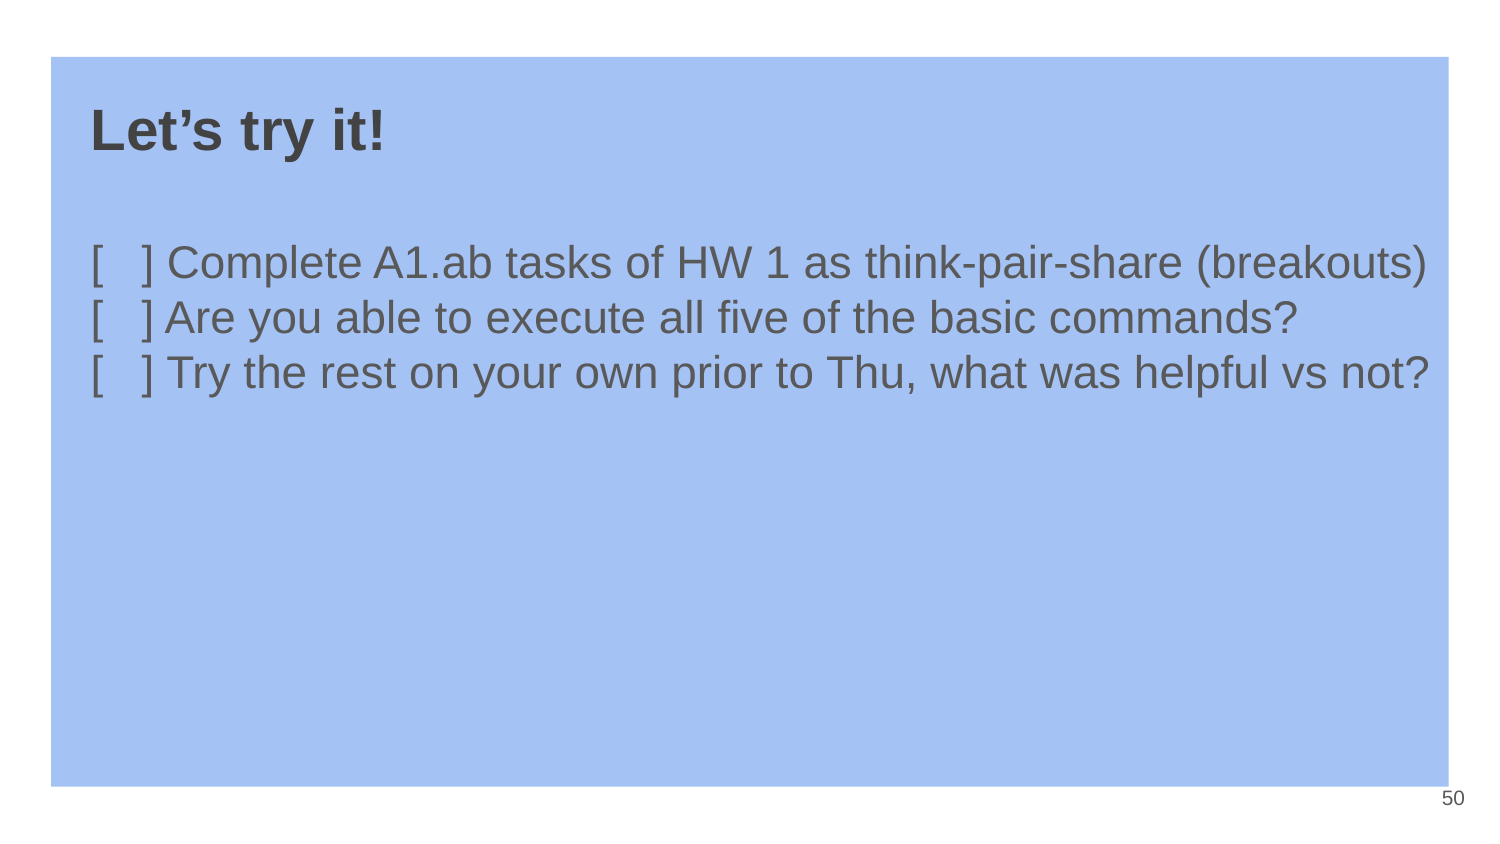

# Let’s try it!

[   ] Complete A1.ab tasks of HW 1 as think-pair-share (breakouts)
[   ] Are you able to execute all five of the basic commands?
[   ] Try the rest on your own prior to Thu, what was helpful vs not?

50